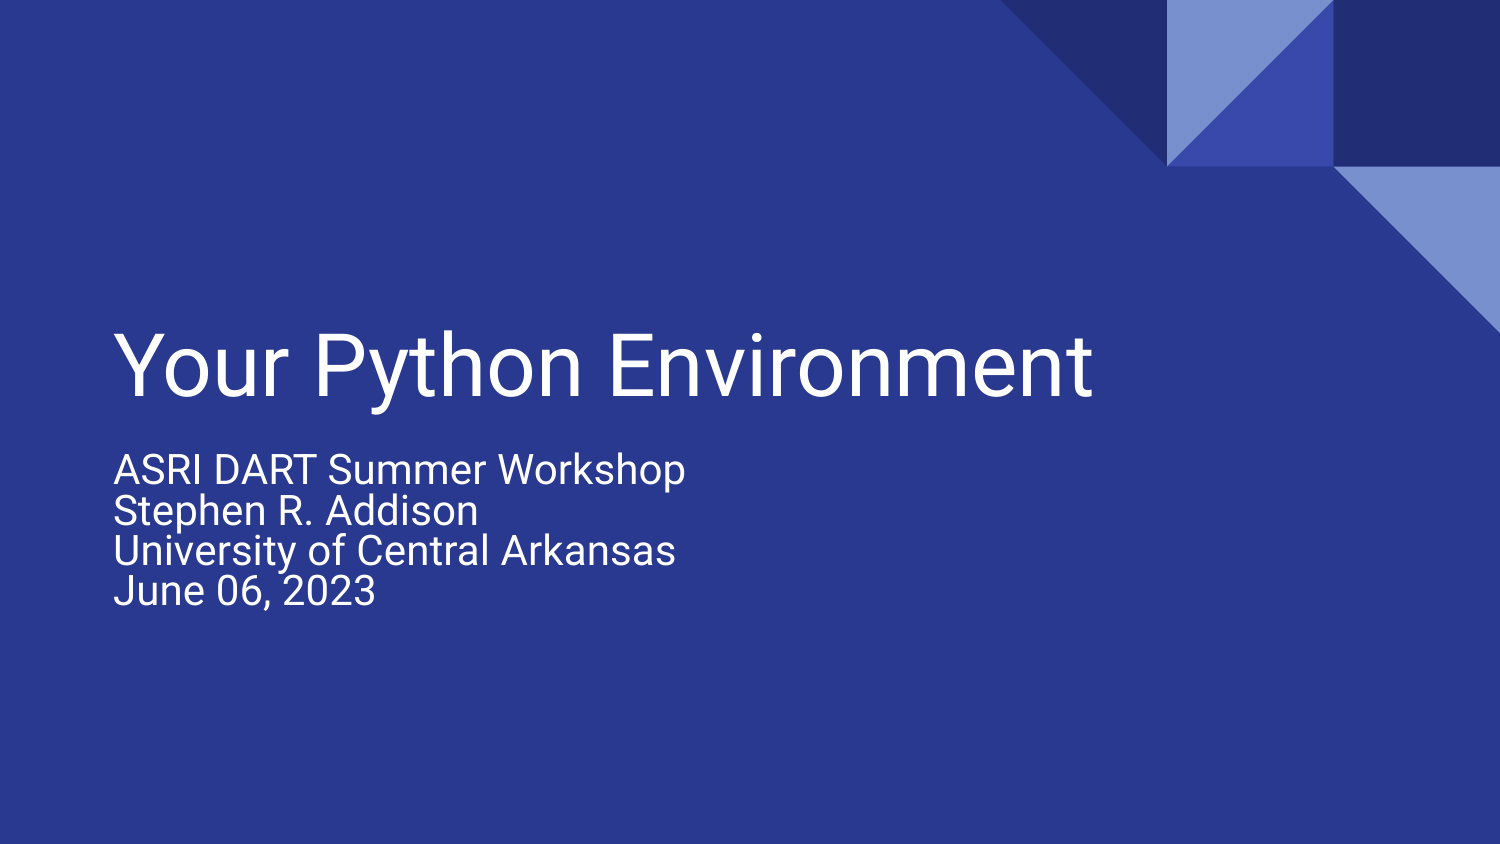

# Your Python Environment
ASRI DART Summer Workshop
Stephen R. Addison
University of Central Arkansas
June 06, 2023